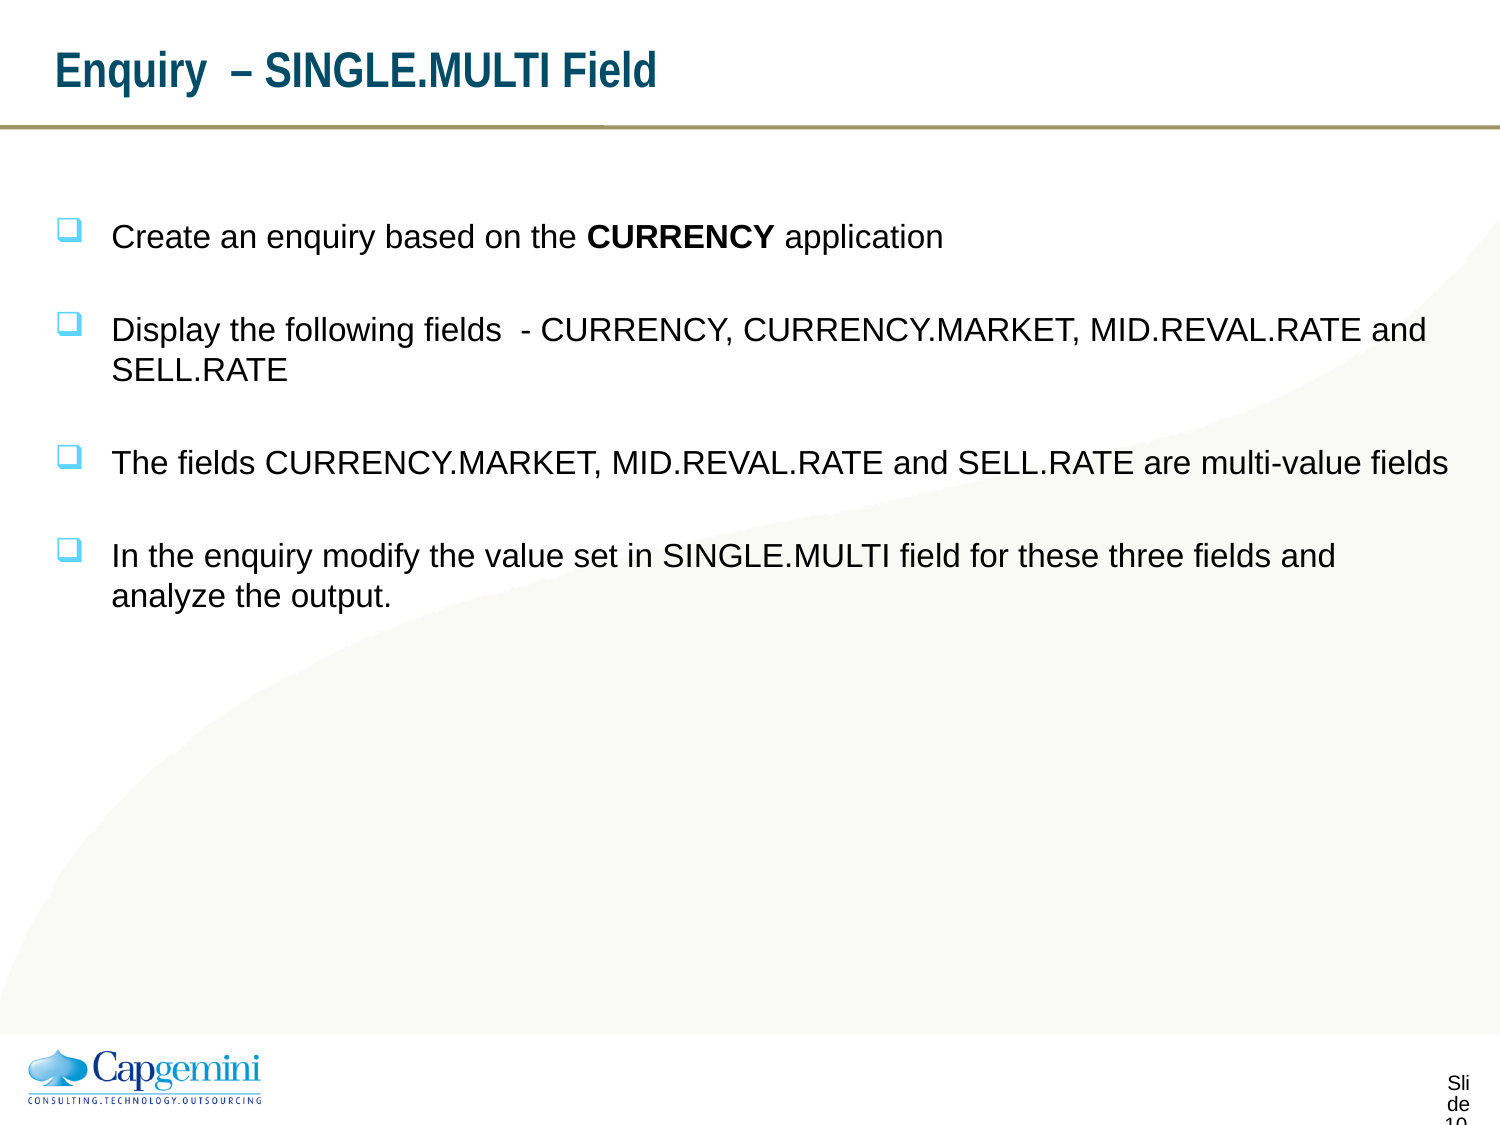

# Enquiry  – SINGLE.MULTI Field
Create an enquiry based on the CURRENCY application

Display the following fields  - CURRENCY, CURRENCY.MARKET, MID.REVAL.RATE and SELL.RATE

The fields CURRENCY.MARKET, MID.REVAL.RATE and SELL.RATE are multi-value fields

In the enquiry modify the value set in SINGLE.MULTI field for these three fields and analyze the output.

Slide 102